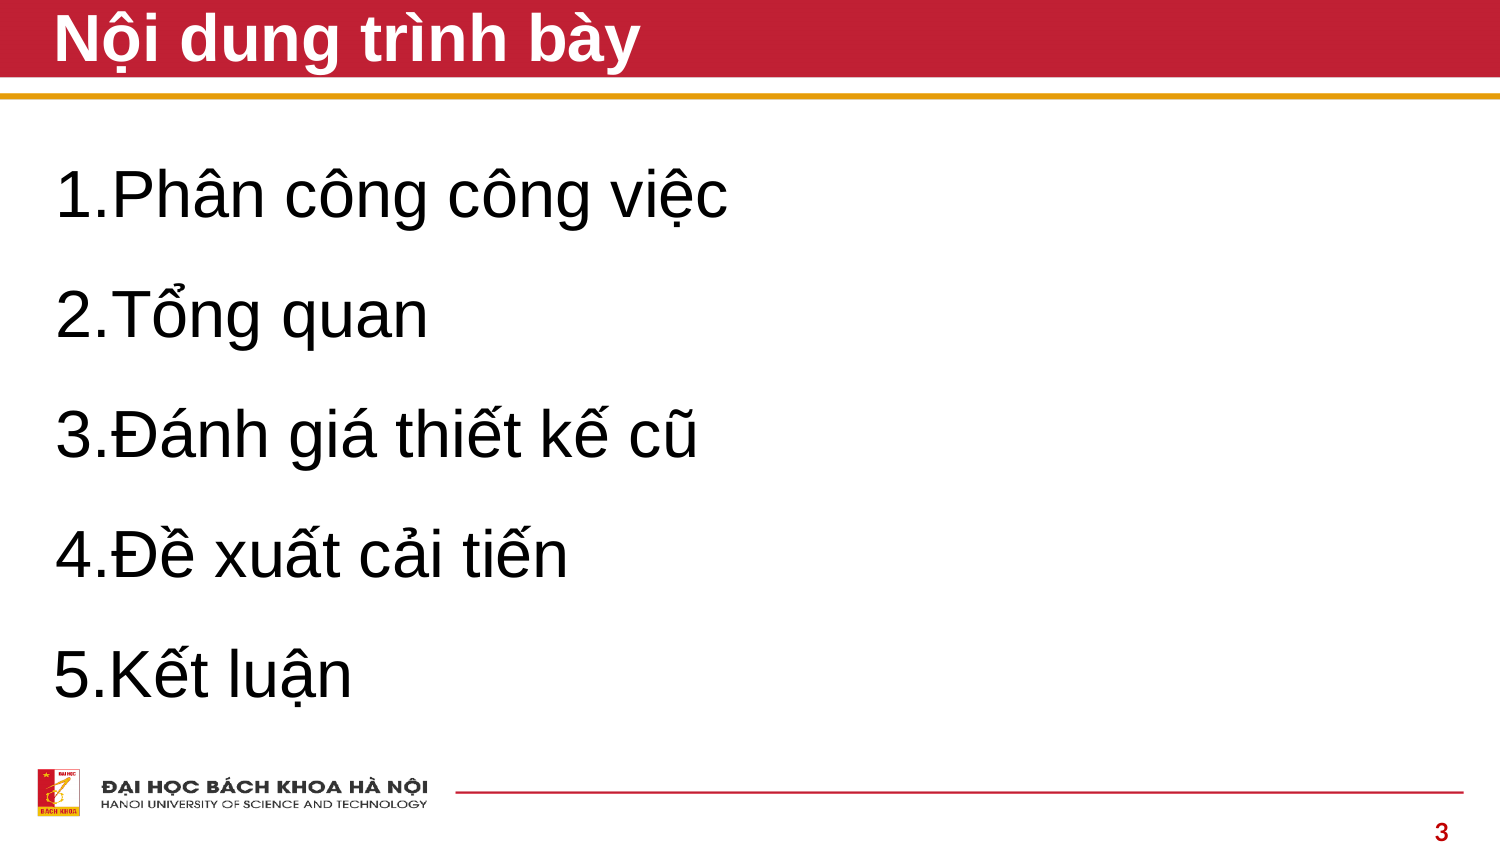

# Nội dung trình bày
1.Phân công công việc
2.Tổng quan
3.Đánh giá thiết kế cũ
4.Đề xuất cải tiến
5.Kết luận

3